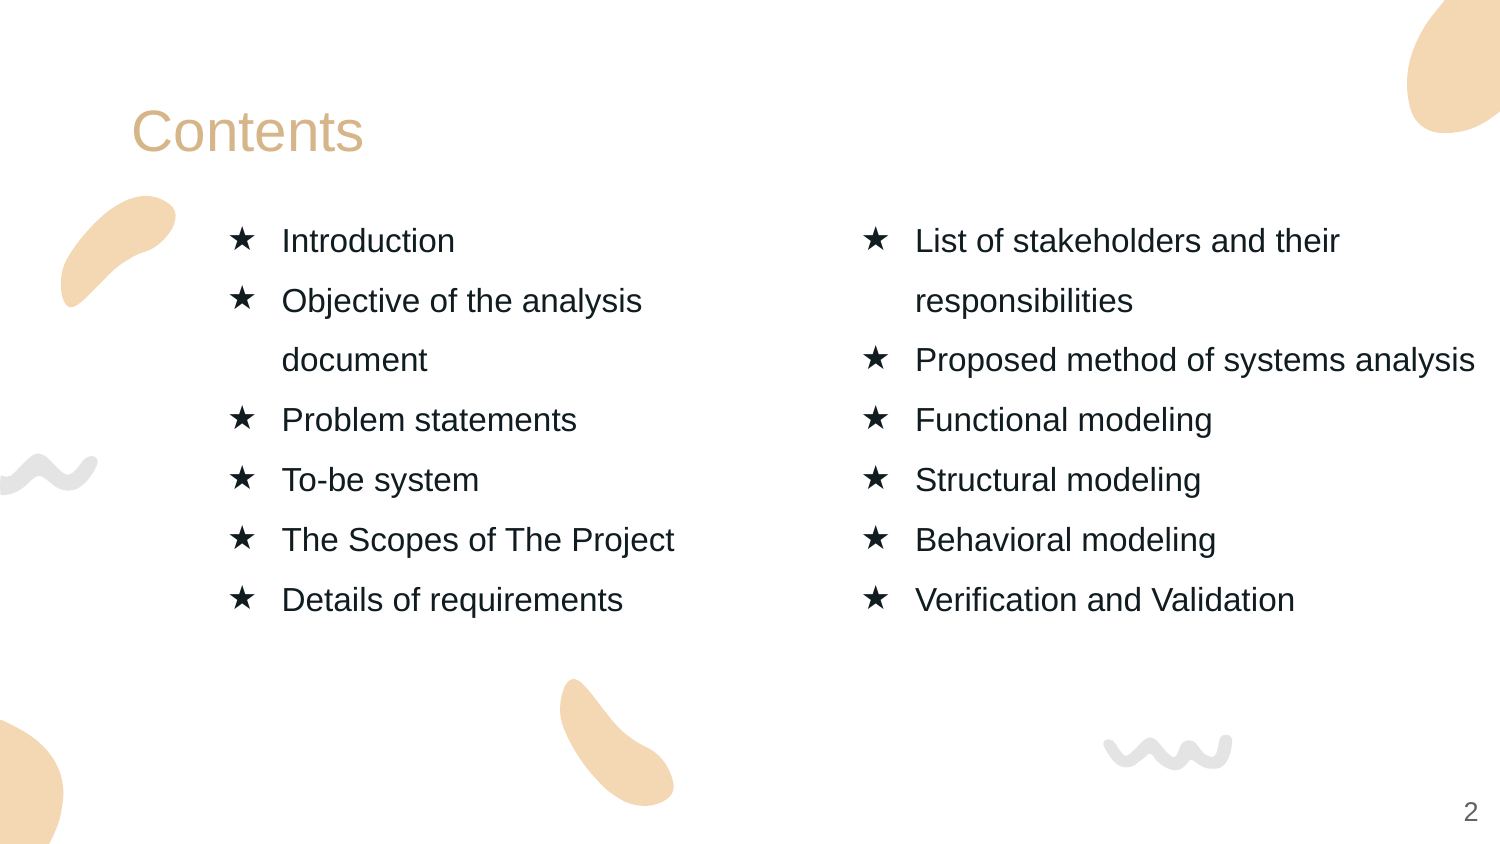

# Contents
Introduction
Objective of the analysis document
Problem statements
To-be system
The Scopes of The Project
Details of requirements
List of stakeholders and their responsibilities
Proposed method of systems analysis
Functional modeling
Structural modeling
Behavioral modeling
Verification and Validation
2